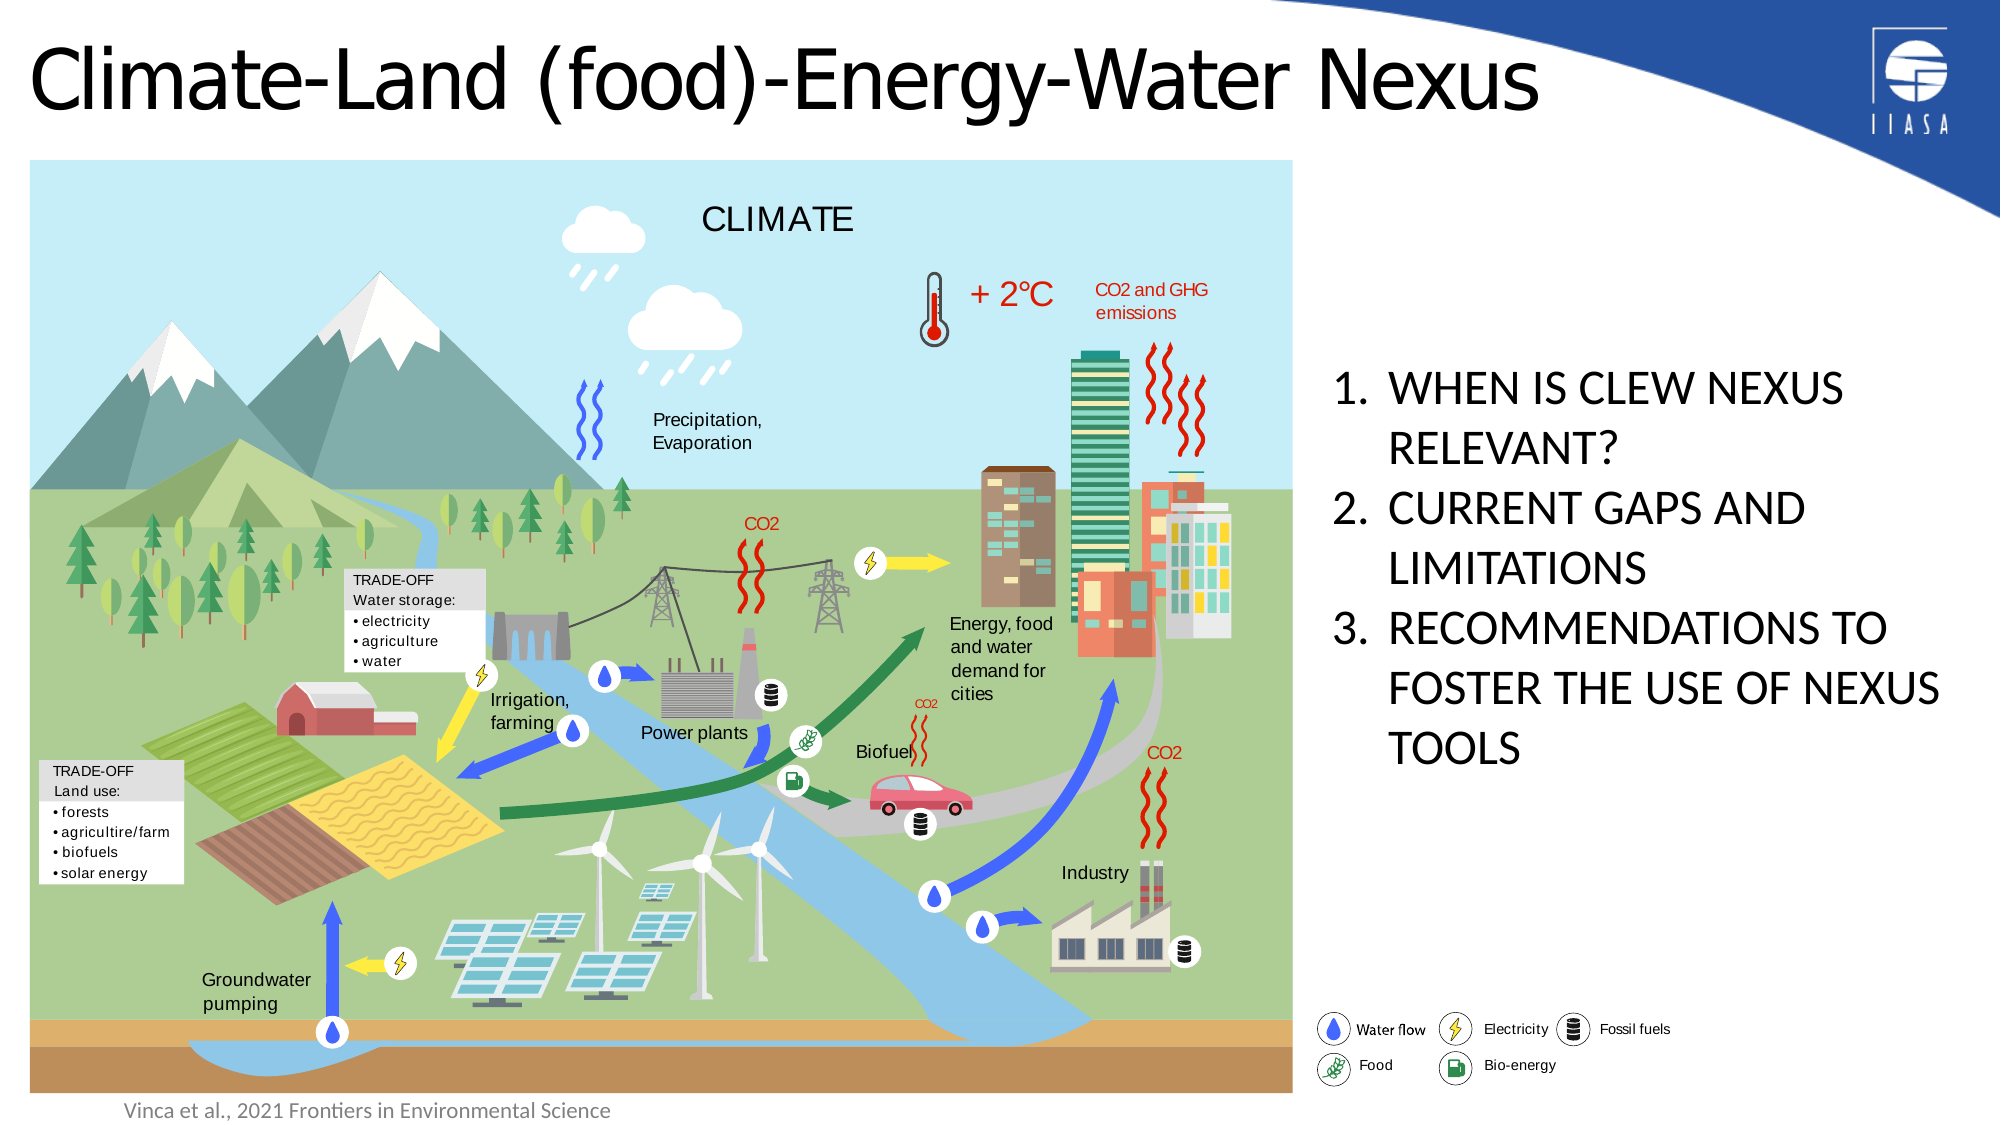

# Climate-Land (food)-Energy-Water Nexus

C
L
I
M
A
T
E

+
2
°
C

C
O
2
a
n
d
G
H
G
e
m
i
s
s
i
o
n
s
P
r
e
c
i
p
i
t
a
t
i
o
n
,
E
v
a
p
o
r
a
t
i
o
n
C
O
2

E
n
e
r
g
y
,
f
o
o
d

a
n
d
w
a
t
e
r

d
e
m
a
n
d
f
o
r

c
i
t
i
e
s
I
r
r
i
g
a
t
i
o
n
,
f
a
r
m
i
n
g
P
o
w
e

B
i
o
f
u
e
l
C
O
2

n
d
u
s
e
:

•
f
o
r
e
s
t
s
•
a
g
r
i
c
u
l
t
i
r
e
/
f
a
r
m
•
b
i
o
f
u
e
l
s
I
n
d
u
s
t
r
y
•
s
o
l
a
r
e
n
e
r
g
y

G
r
o
u
n
d
w
a
t
e
r
p
u
m
p
i
n
g

WHEN IS CLEW NEXUS RELEVANT?
CURRENT GAPS AND LIMITATIONS
RECOMMENDATIONS TO FOSTER THE USE OF NEXUS TOOLS

T
R
A
D
E
-
O
F
F
W
a
t
e
r
s
t
o
r
a
g
e
:
•
e
l
e
c
t
r
i
c
i
t
y
•
a
g
r
i
c
u
l
t
u
r
e
•
w
a
t
e
r

C
O
2

r
p
l
a
n
t
s

T
R
A
D
E
-
O
F
F
L
a

E
l
e
c
t
r
i
c
i
t
y
F
o
s
s
i
l
f
u
e
l
s

F
o
o
d
B
i
o
-
e
n
e
r
g
y

Vinca et al., 2021 Frontiers in Environmental Science